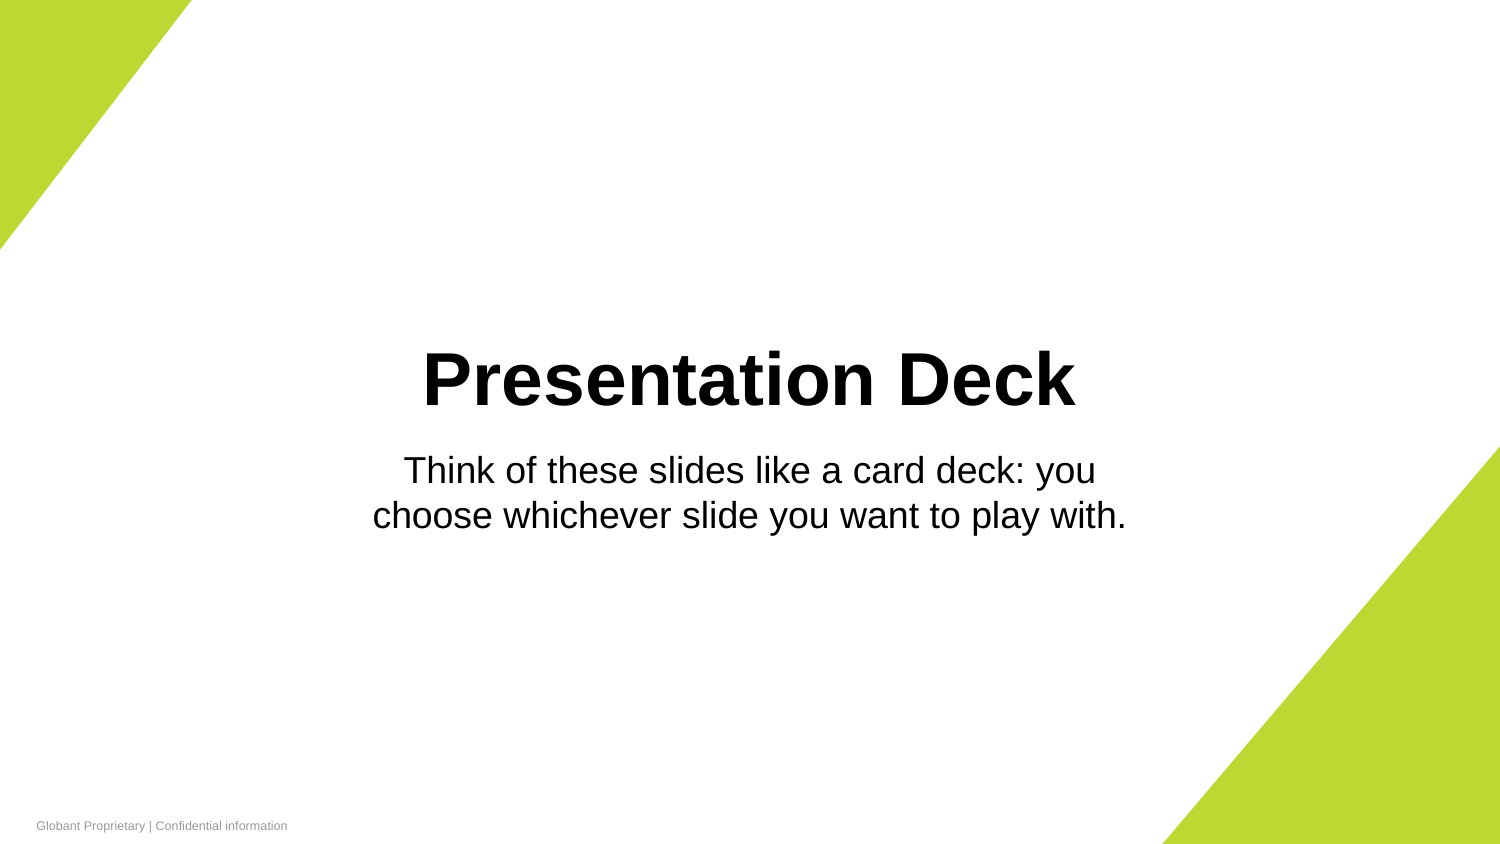

# Presentation Deck
Think of these slides like a card deck: you choose whichever slide you want to play with.

Globant Proprietary | Confidential information